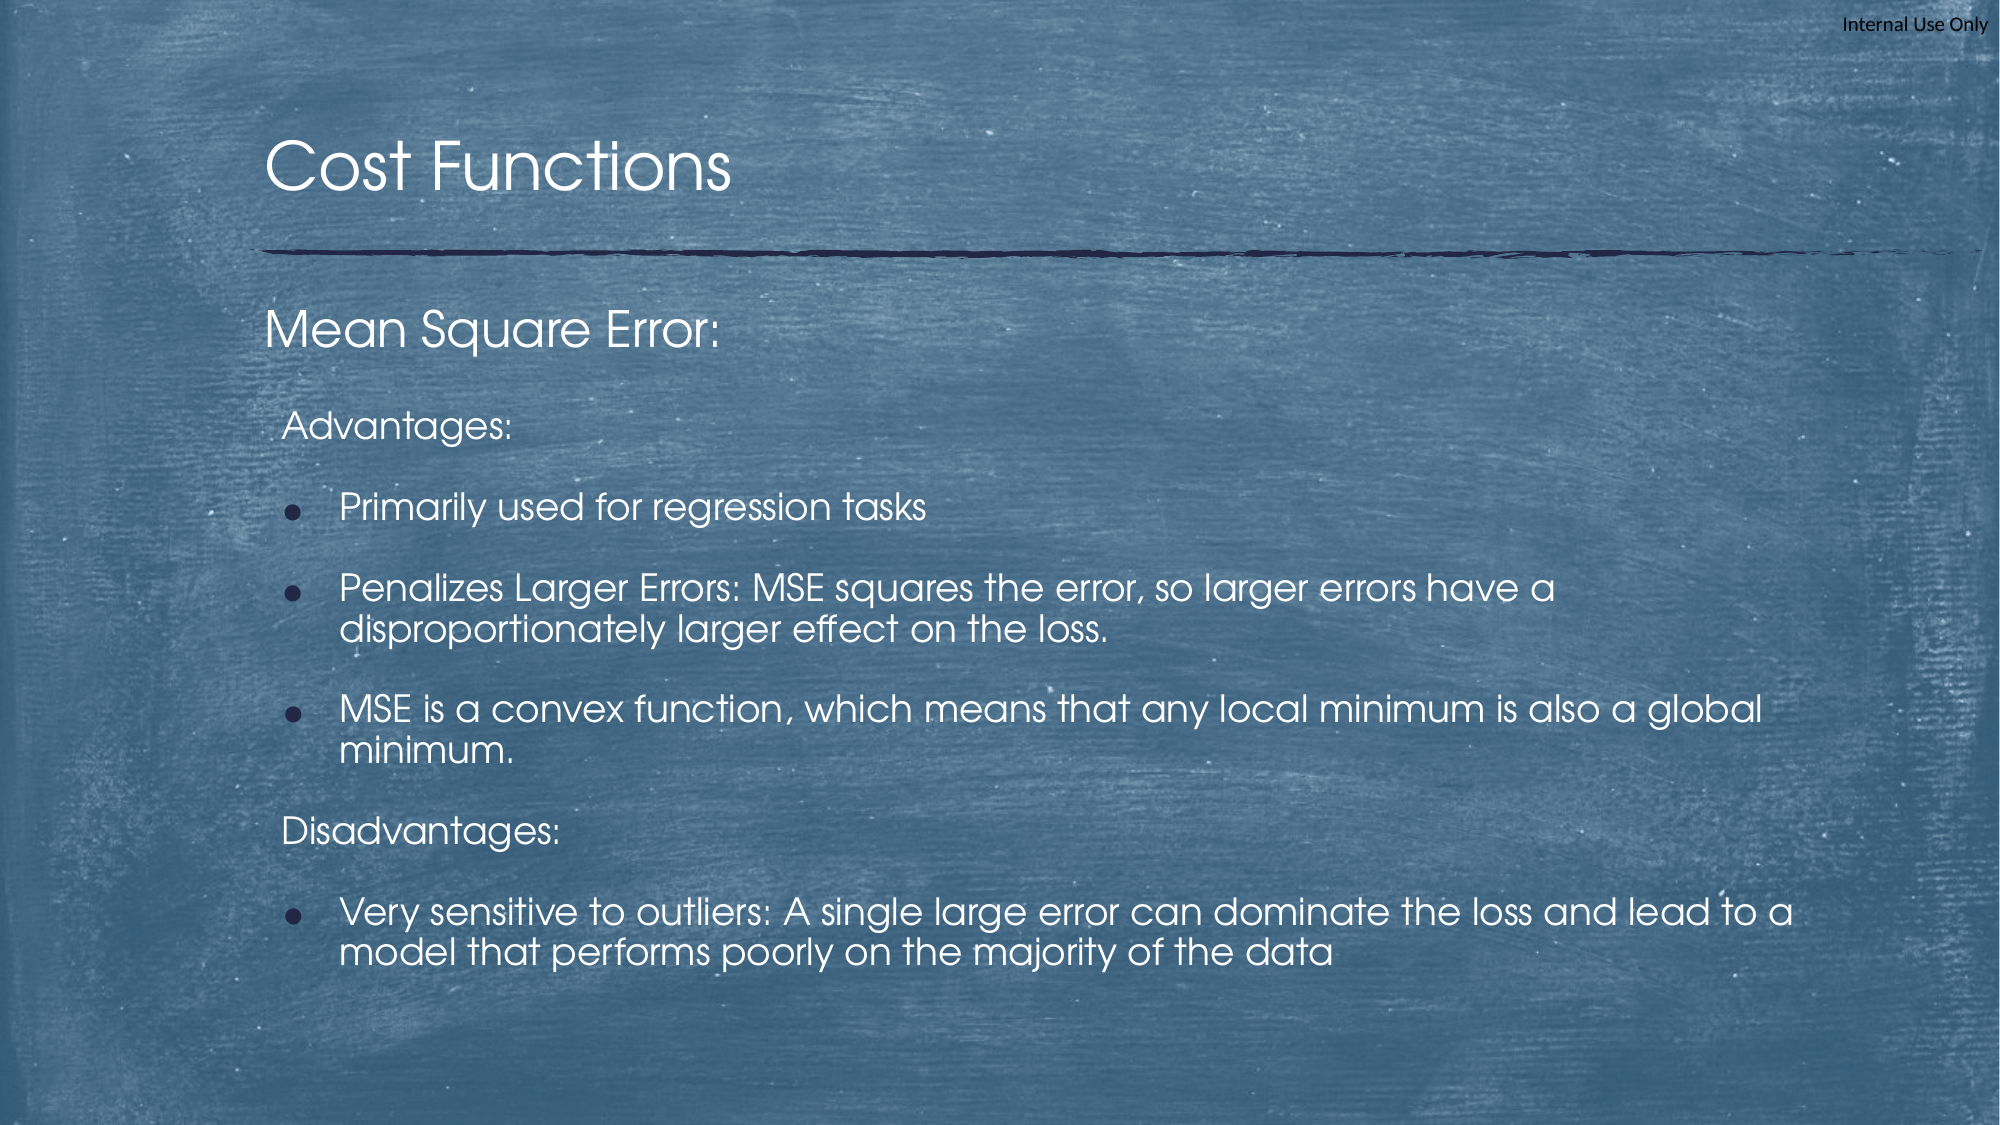

# Cost Functions
Mean Square Error:
Advantages:

Primarily used for regression tasks

Penalizes Larger Errors: MSE squares the error, so larger errors have a disproportionately larger effect on the loss.

MSE is a convex function, which means that any local minimum is also a global minimum.

Disadvantages:

Very sensitive to outliers: A single large error can dominate the loss and lead to a model that performs poorly on the majority of the data